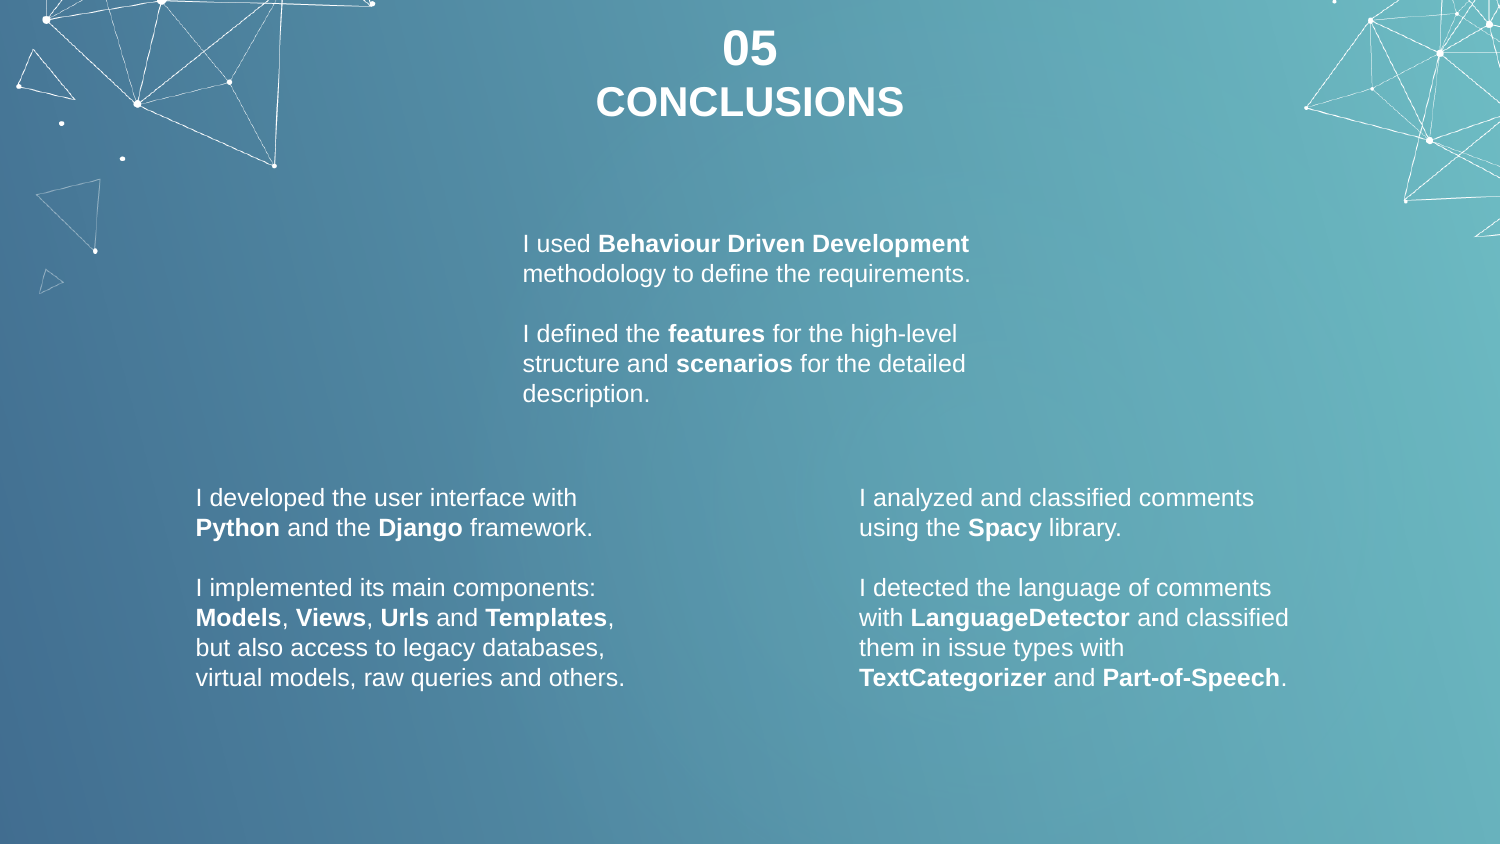

05
CONCLUSIONS
I used Behaviour Driven Development methodology to define the requirements.

I defined the features for the high-level structure and scenarios for the detailed description.
I developed the user interface with Python and the Django framework.

I implemented its main components: Models, Views, Urls and Templates, but also access to legacy databases, virtual models, raw queries and others.
I analyzed and classified comments using the Spacy library.

I detected the language of comments with LanguageDetector and classified them in issue types with TextCategorizer and Part-of-Speech.